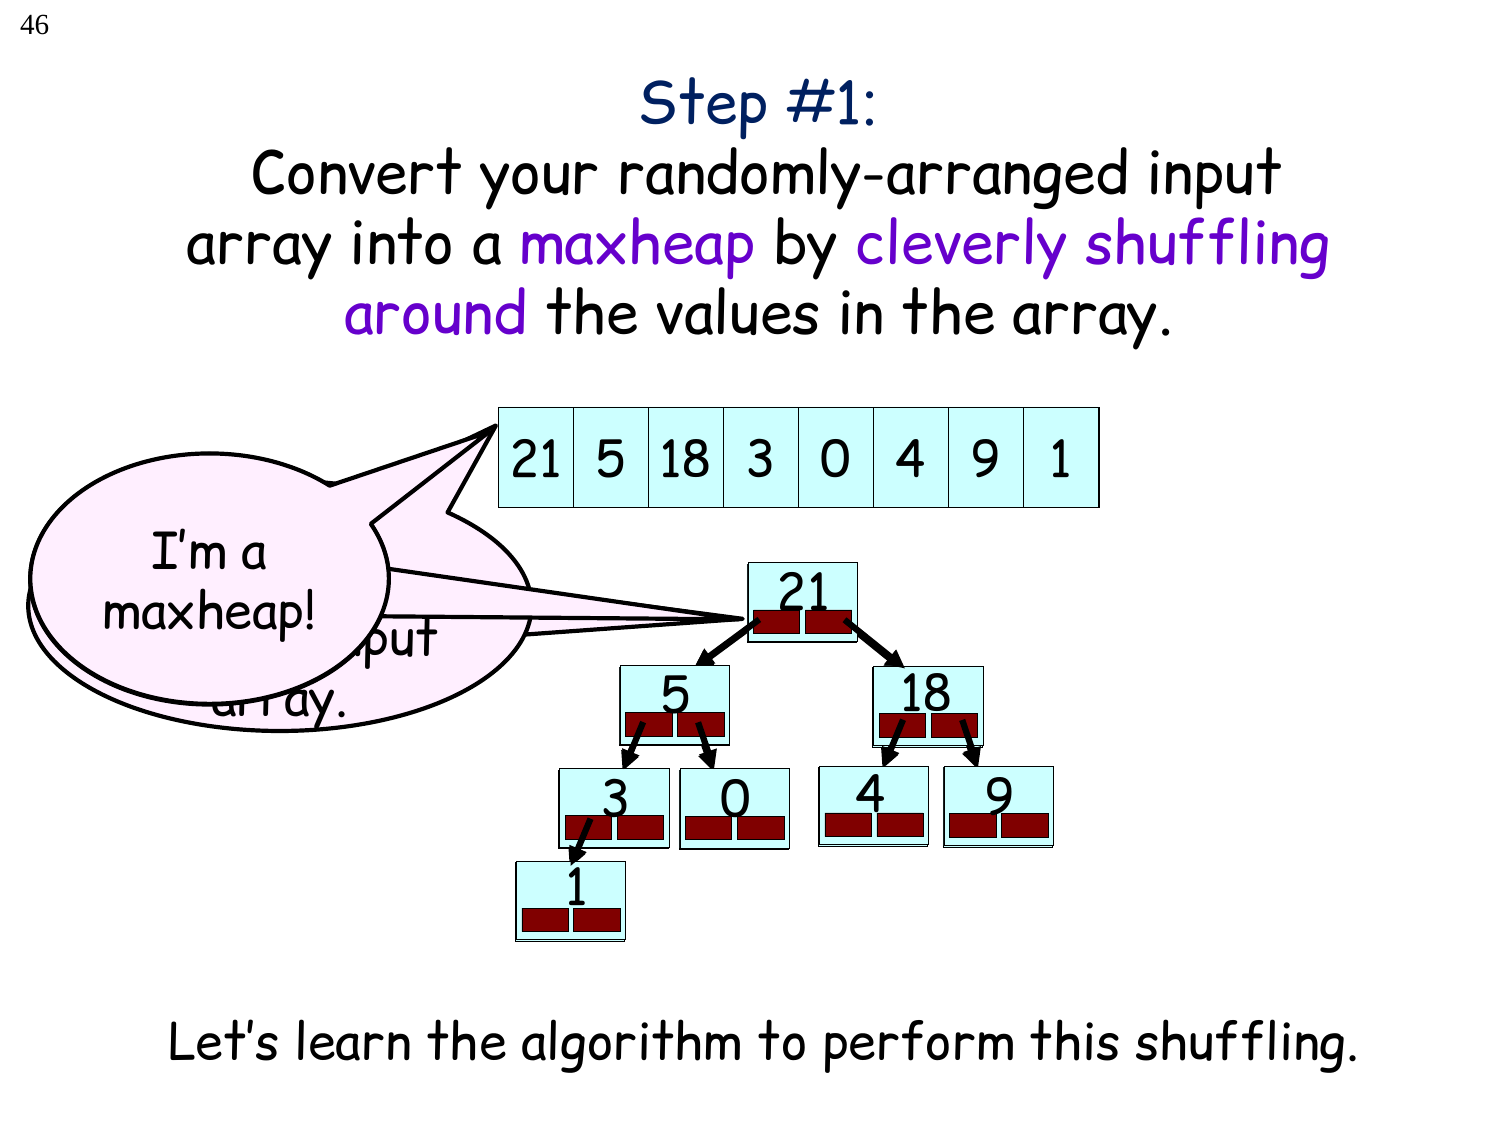

46
Step #1:
 Convert your randomly-arranged input array into a maxheap by cleverly shuffling around the values in the array.
21
5
18
3
0
4
9
1

0
3
9
1
5
4
18
21

I’m a maxheap!
I’m a maxheap now!
I’m a randomly-ordered input array.

21

18
5

3

 4
9
0
3

1

0

9
3

3

 4
18
5
1

21

Let’s learn the algorithm to perform this shuffling.